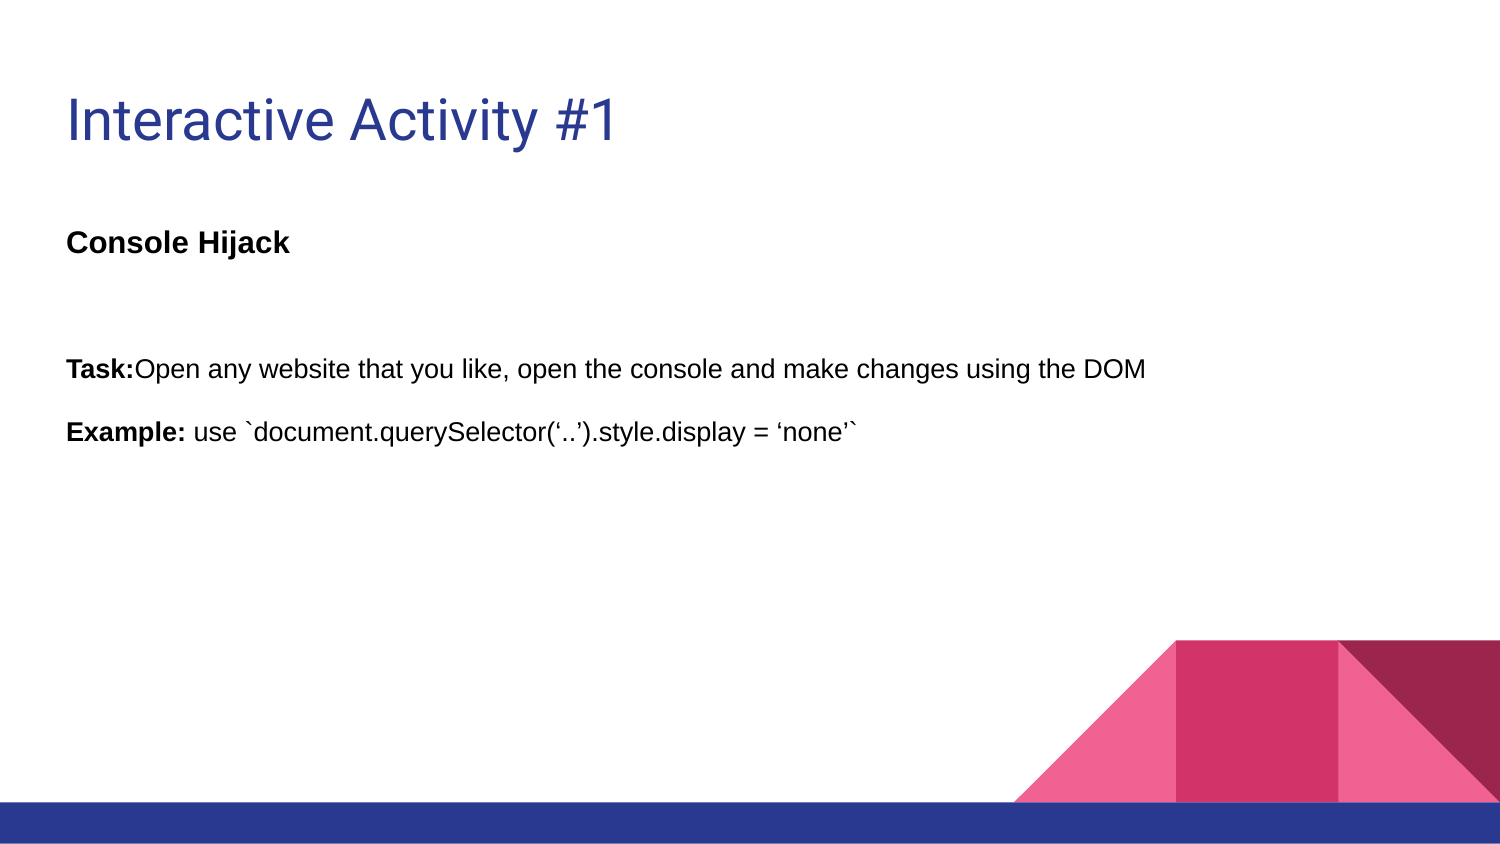

# Interactive Activity #1
Console Hijack

Task:Open any website that you like, open the console and make changes using the DOM
Example: use `document.querySelector(‘..’).style.display = ‘none’`